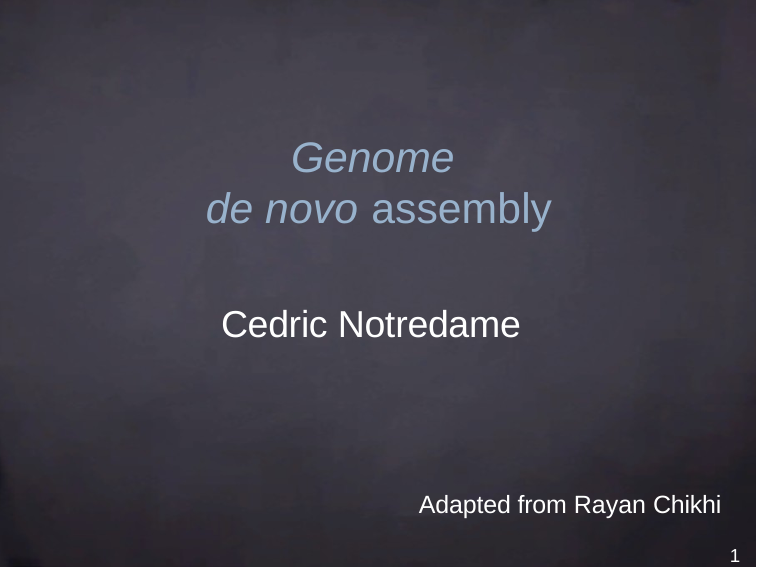

Genome
de novo assembly
Cedric Notredame

Adapted from Rayan Chikhi

1